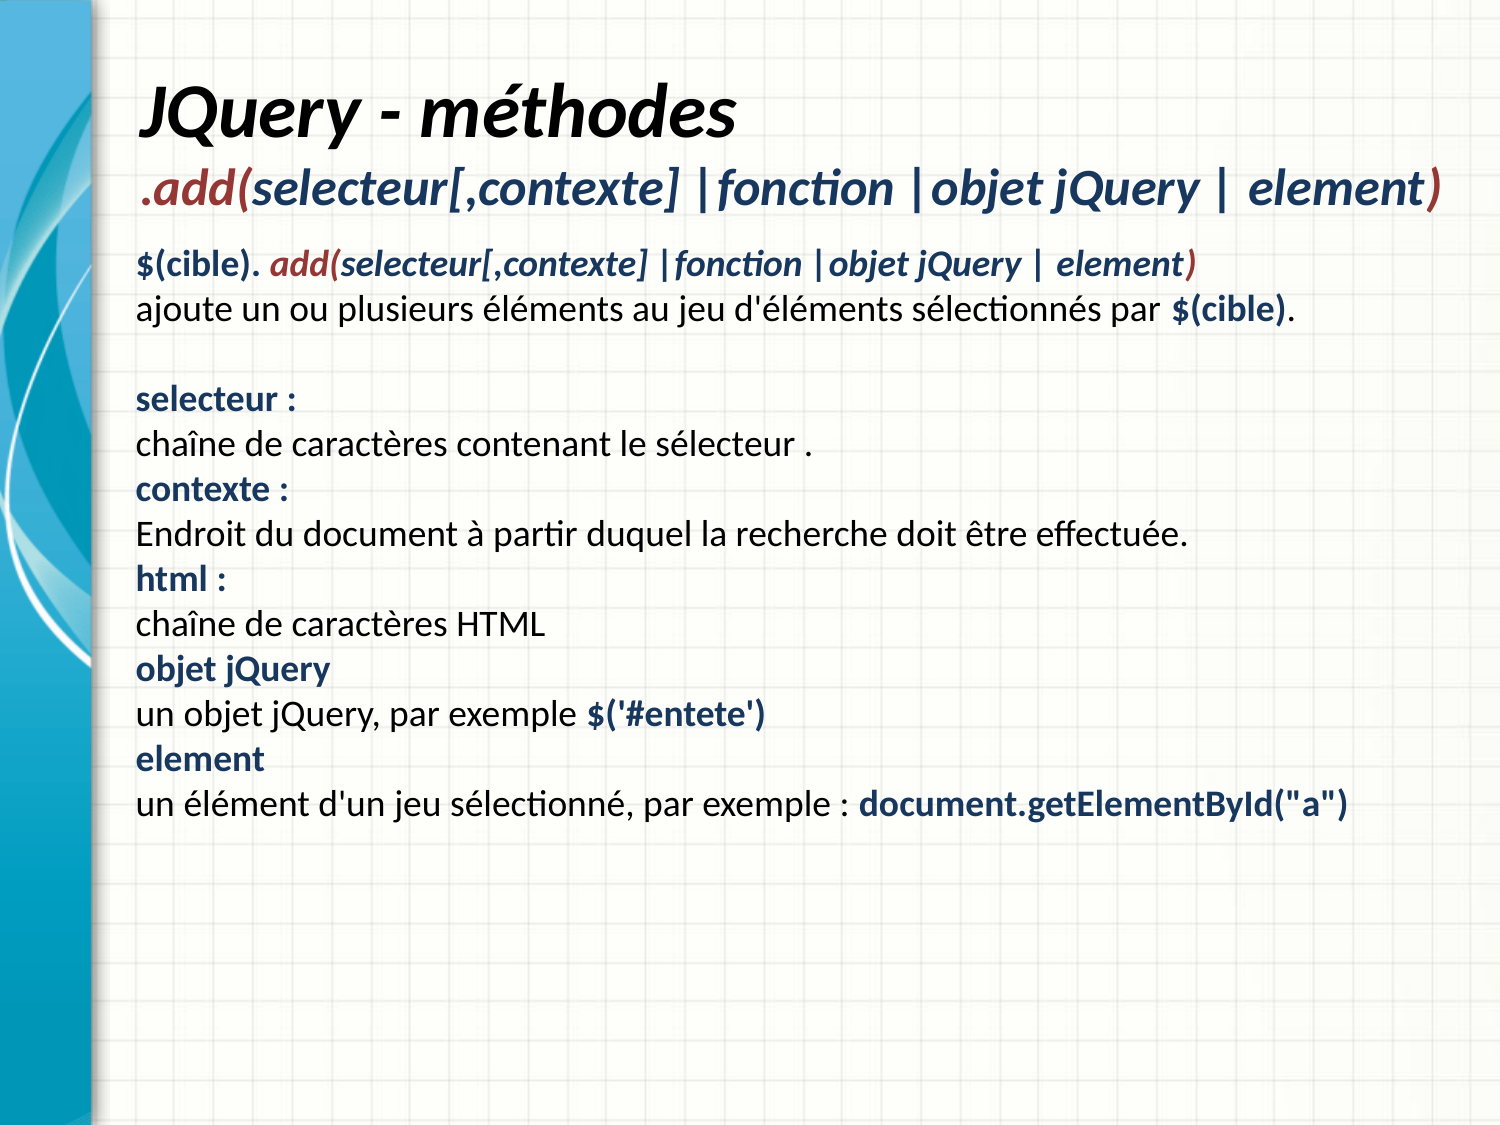

# JQuery - méthodes .add(selecteur[,contexte] |fonction |objet jQuery | element)
$(cible). add(selecteur[,contexte] |fonction |objet jQuery | element)
ajoute un ou plusieurs éléments au jeu d'éléments sélectionnés par $(cible).

selecteur :
chaîne de caractères contenant le sélecteur .
contexte :
Endroit du document à partir duquel la recherche doit être effectuée.
html :
chaîne de caractères HTML
objet jQuery
un objet jQuery, par exemple $('#entete')
element
un élément d'un jeu sélectionné, par exemple : document.getElementById("a")